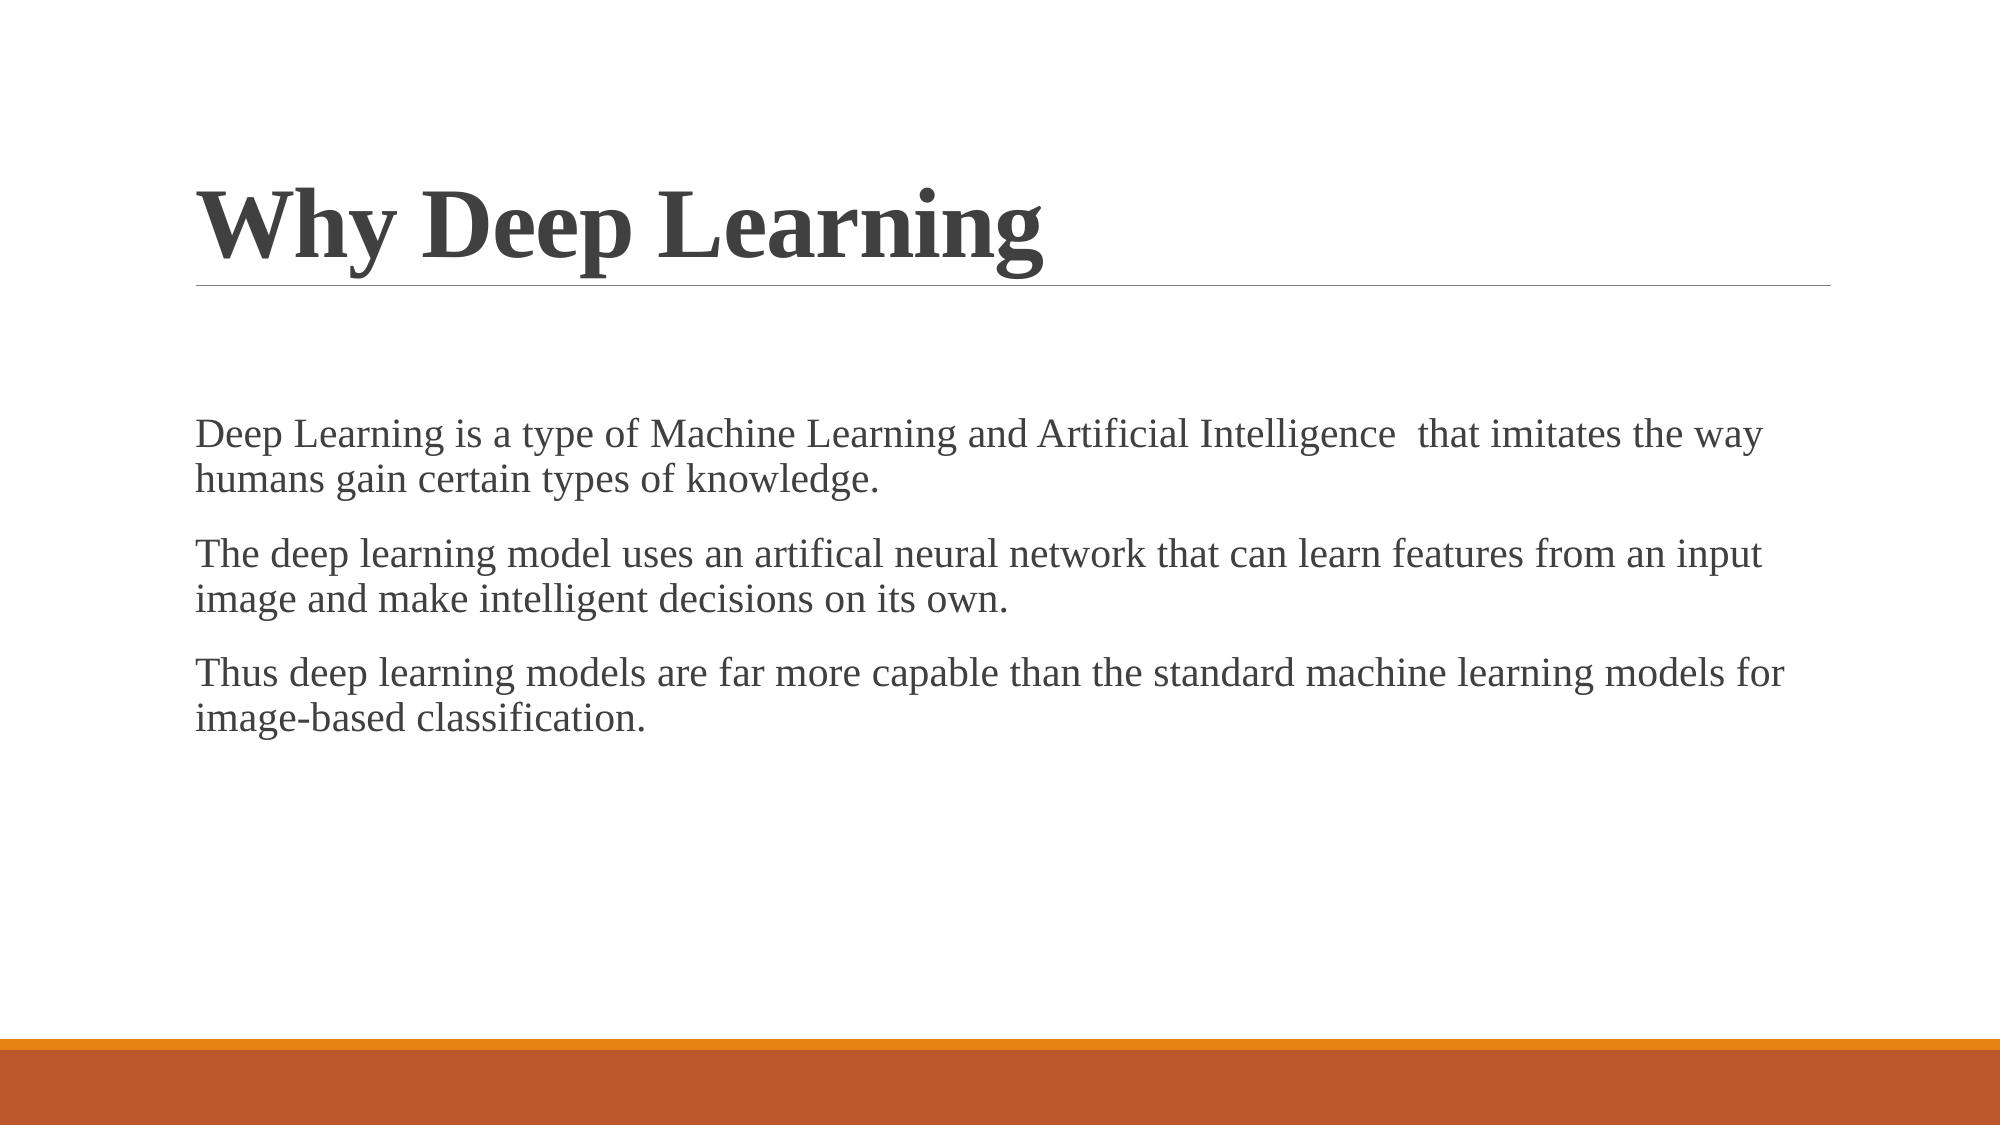

# Why Deep Learning
Deep Learning is a type of Machine Learning and Artificial Intelligence  that imitates the way humans gain certain types of knowledge.
The deep learning model uses an artifical neural network that can learn features from an input image and make intelligent decisions on its own.
Thus deep learning models are far more capable than the standard machine learning models for image-based classification.